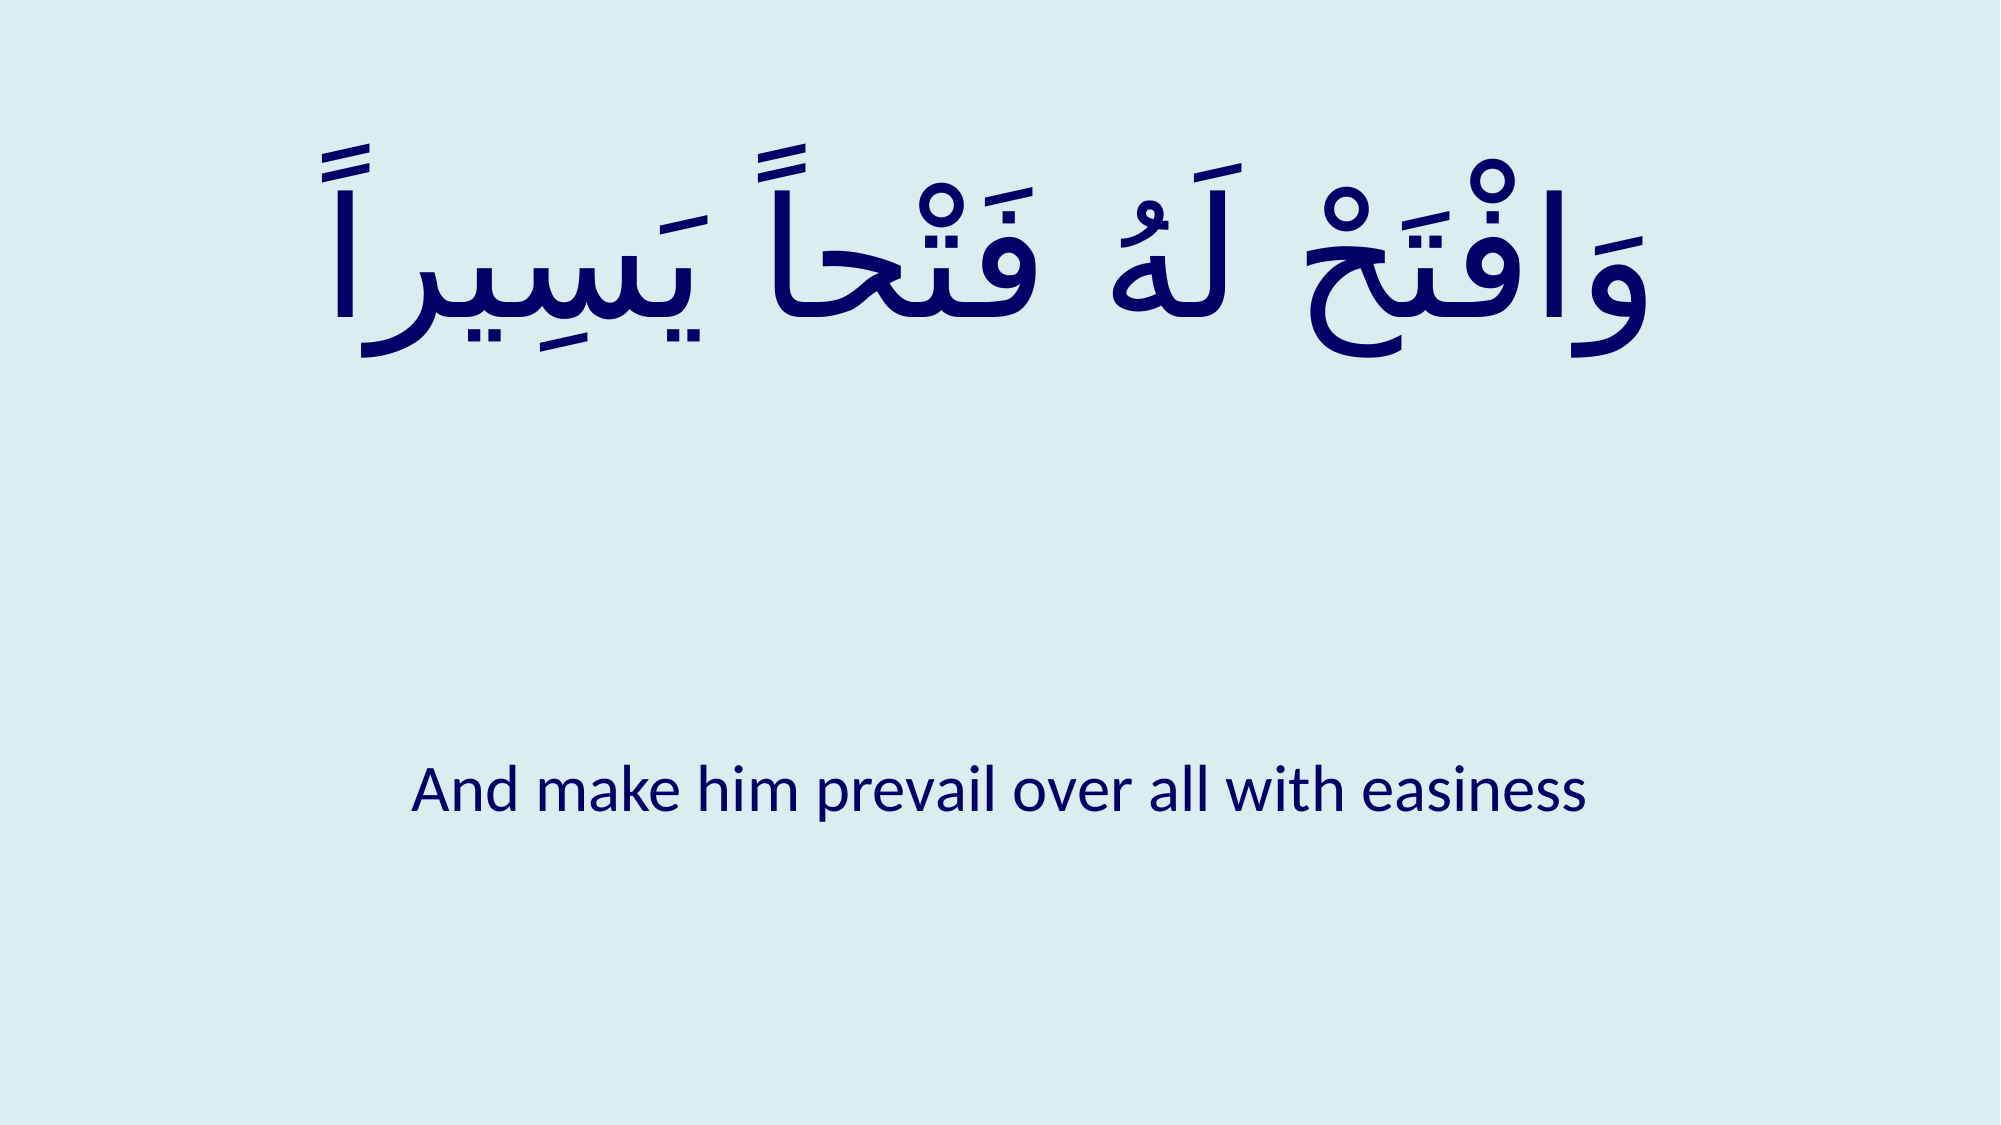

# وَافْتَحْ لَهُ فَتْحاً يَسِيراً
And make him prevail over all with easiness